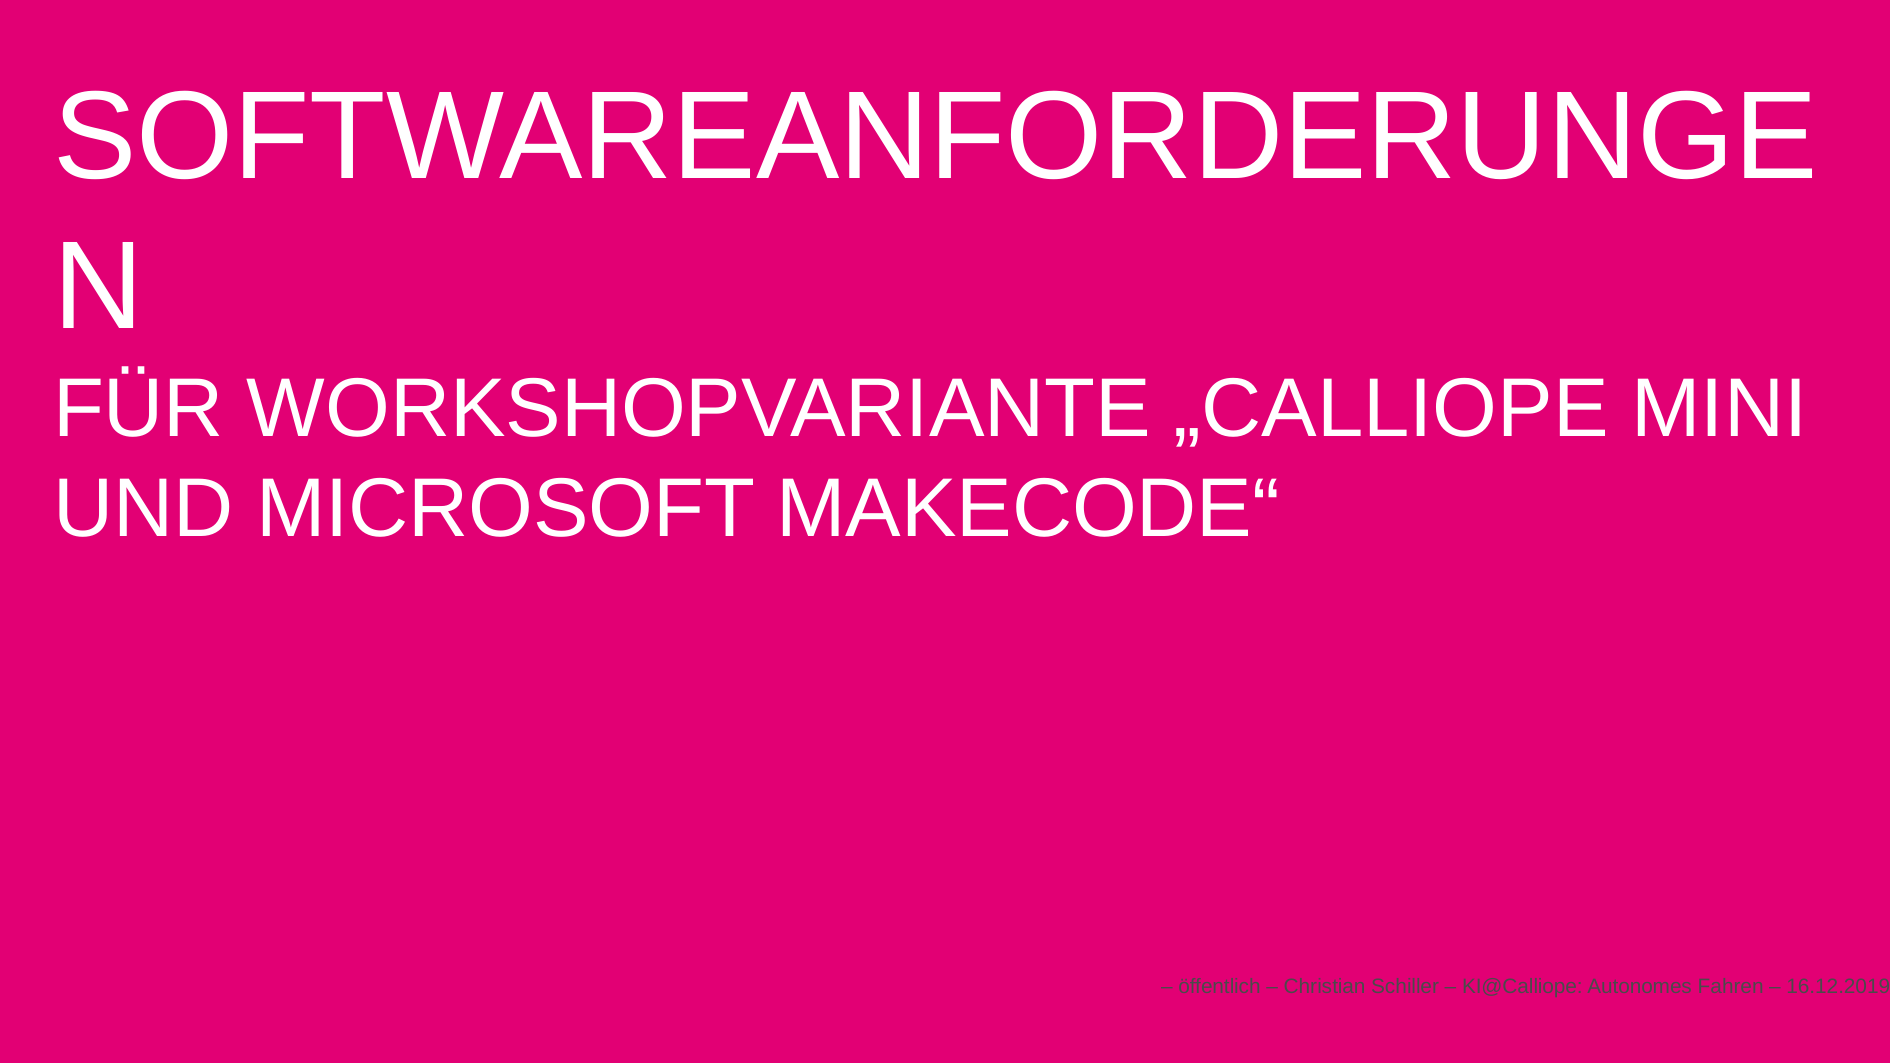

# Softwareanforderungen für Workshopvariante „Calliope Mini und Microsoft Makecode“
– öffentlich – Christian Schiller – KI@Calliope: Autonomes Fahren – 16.12.2019